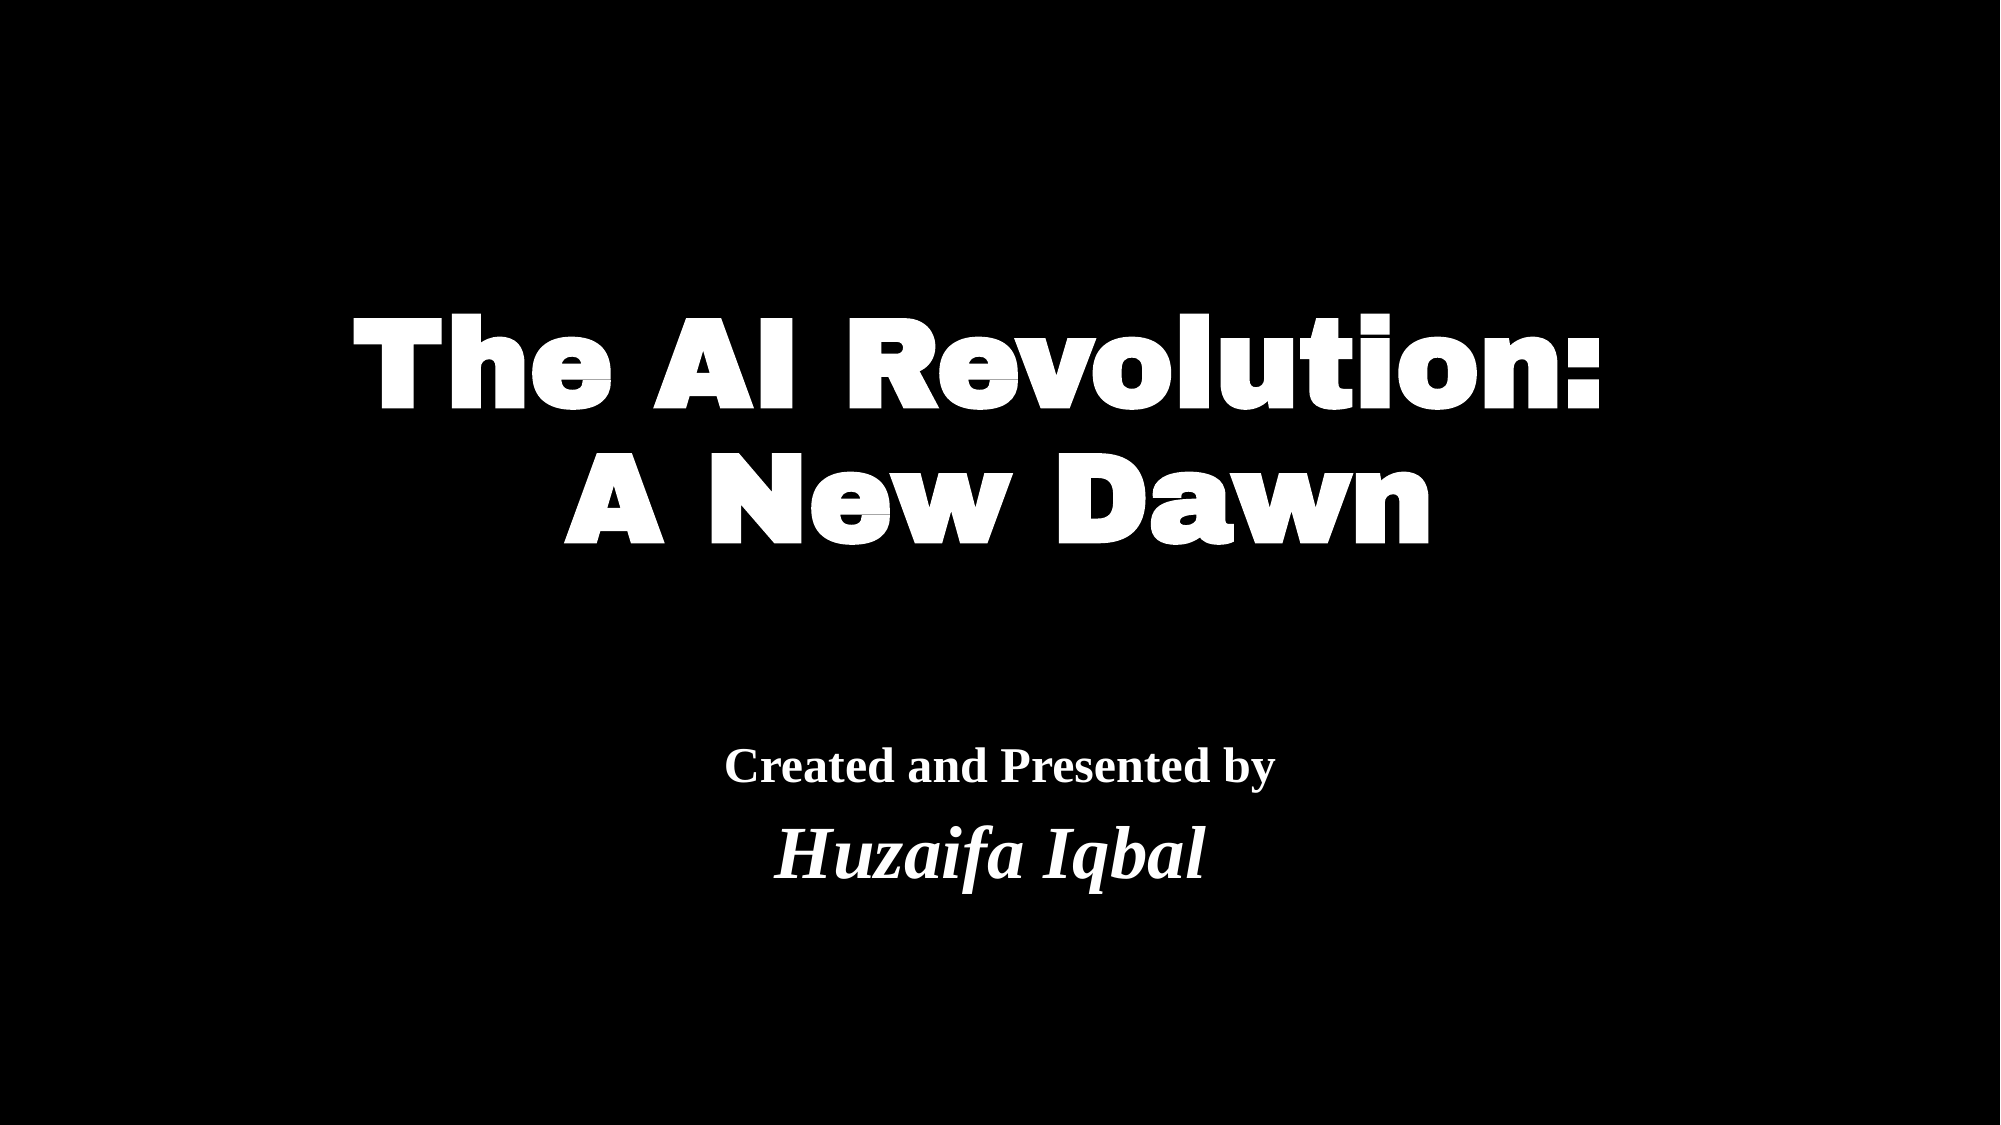

# The AI Revolution: A New Dawn
Created and Presented by
Huzaifa Iqbal